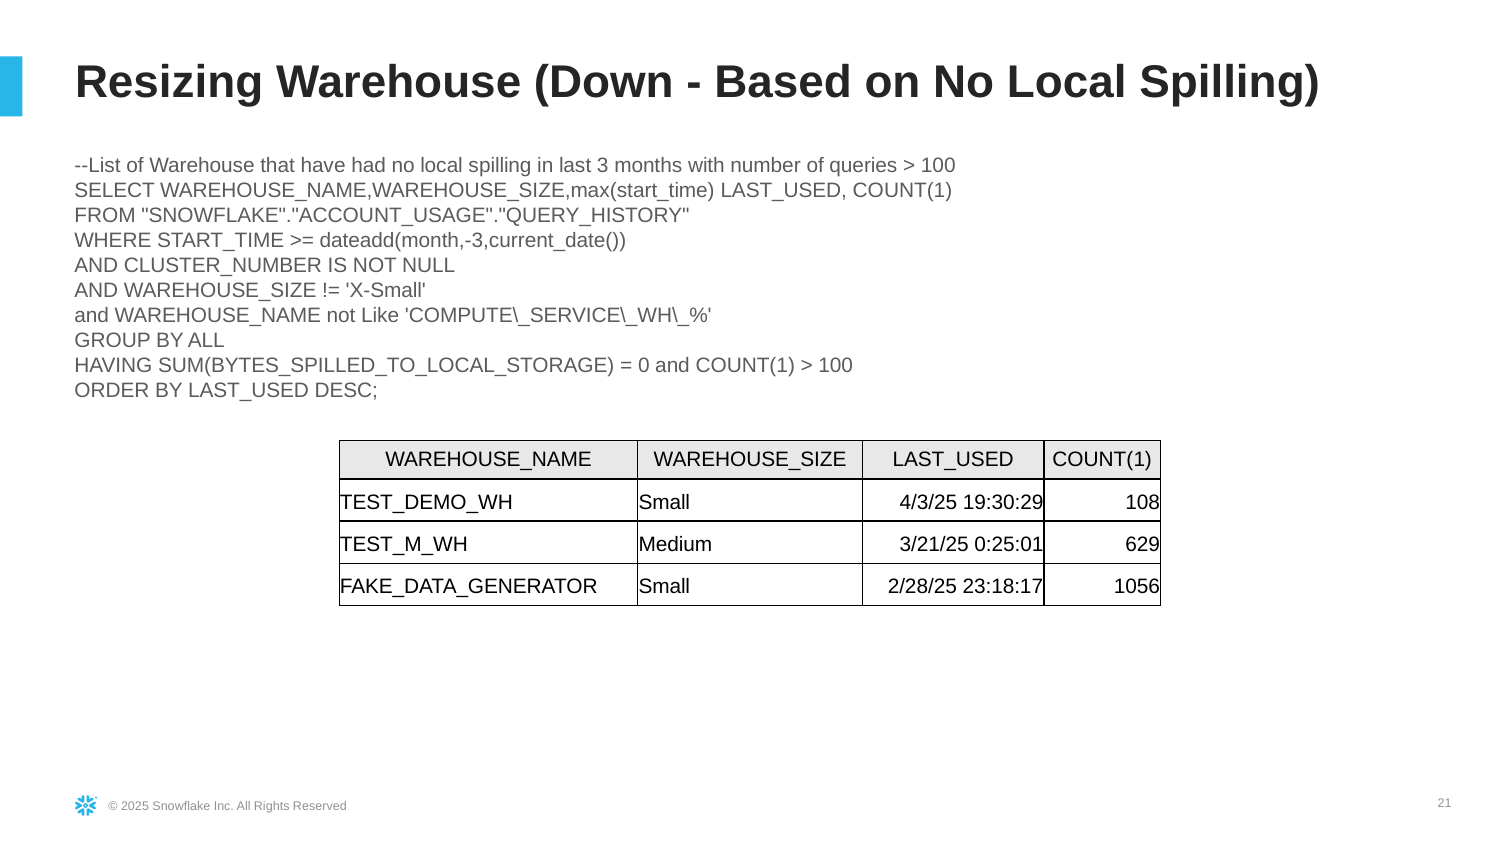

# Resizing Warehouse (Down - Based on No Local Spilling)
--List of Warehouse that have had no local spilling in last 3 months with number of queries > 100
SELECT WAREHOUSE_NAME,WAREHOUSE_SIZE,max(start_time) LAST_USED, COUNT(1)
FROM "SNOWFLAKE"."ACCOUNT_USAGE"."QUERY_HISTORY"
WHERE START_TIME >= dateadd(month,-3,current_date())
AND CLUSTER_NUMBER IS NOT NULL
AND WAREHOUSE_SIZE != 'X-Small'
and WAREHOUSE_NAME not Like 'COMPUTE\_SERVICE\_WH\_%'
GROUP BY ALL
HAVING SUM(BYTES_SPILLED_TO_LOCAL_STORAGE) = 0 and COUNT(1) > 100
ORDER BY LAST_USED DESC;

| WAREHOUSE\_NAME | WAREHOUSE\_SIZE | LAST\_USED | COUNT(1) |
| --- | --- | --- | --- |
| TEST\_DEMO\_WH | Small | 4/3/25 19:30:29 | 108 |
| TEST\_M\_WH | Medium | 3/21/25 0:25:01 | 629 |
| FAKE\_DATA\_GENERATOR | Small | 2/28/25 23:18:17 | 1056 |